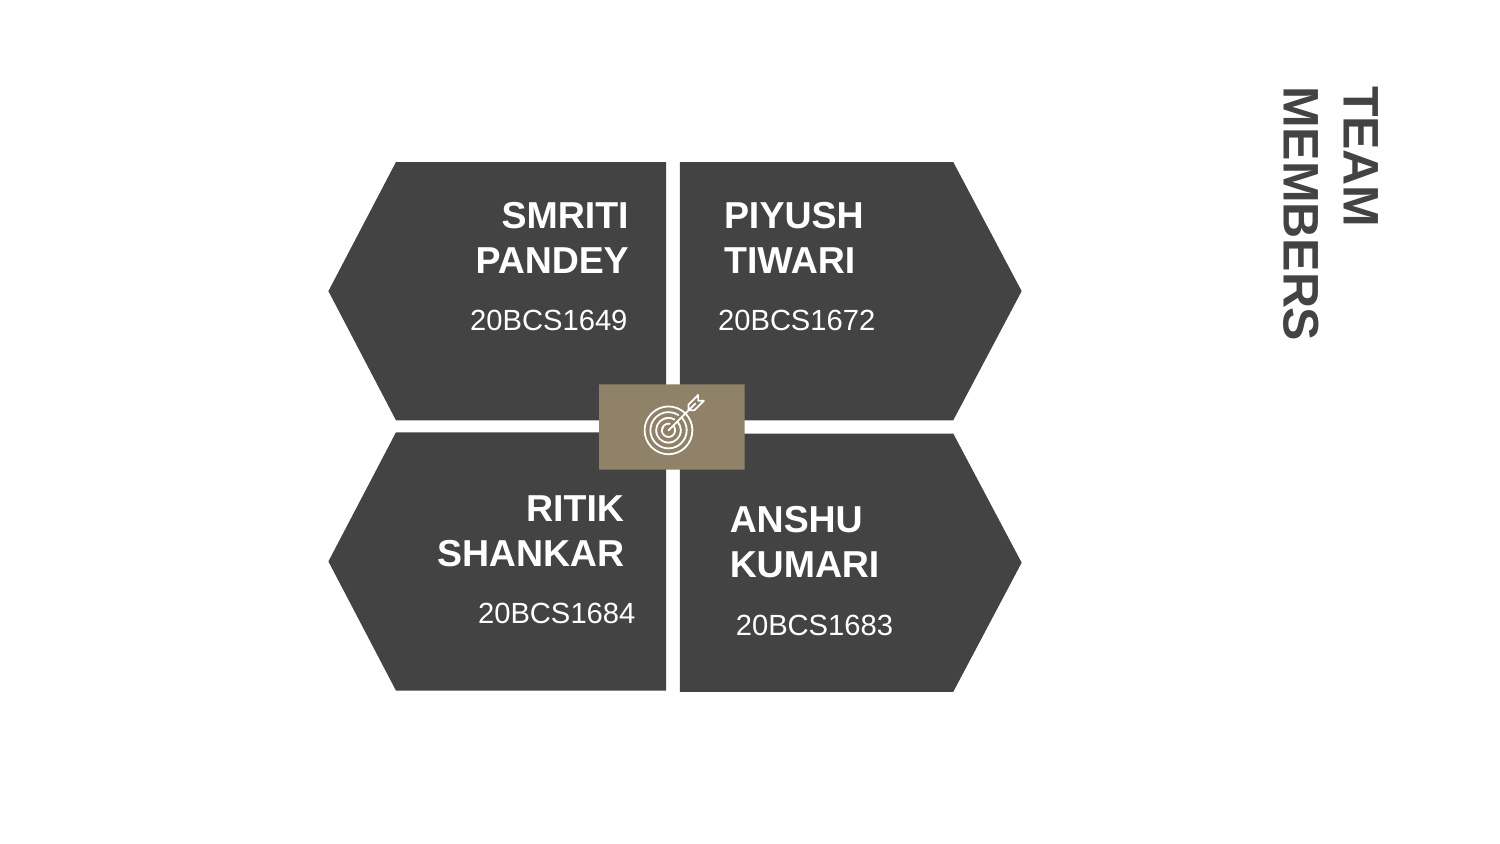

SMRITI PANDEY
PIYUSH TIWARI
# TEAM MEMBERS
20BCS1649
20BCS1672

RITIK SHANKAR
ANSHU KUMARI
20BCS1684
20BCS1683